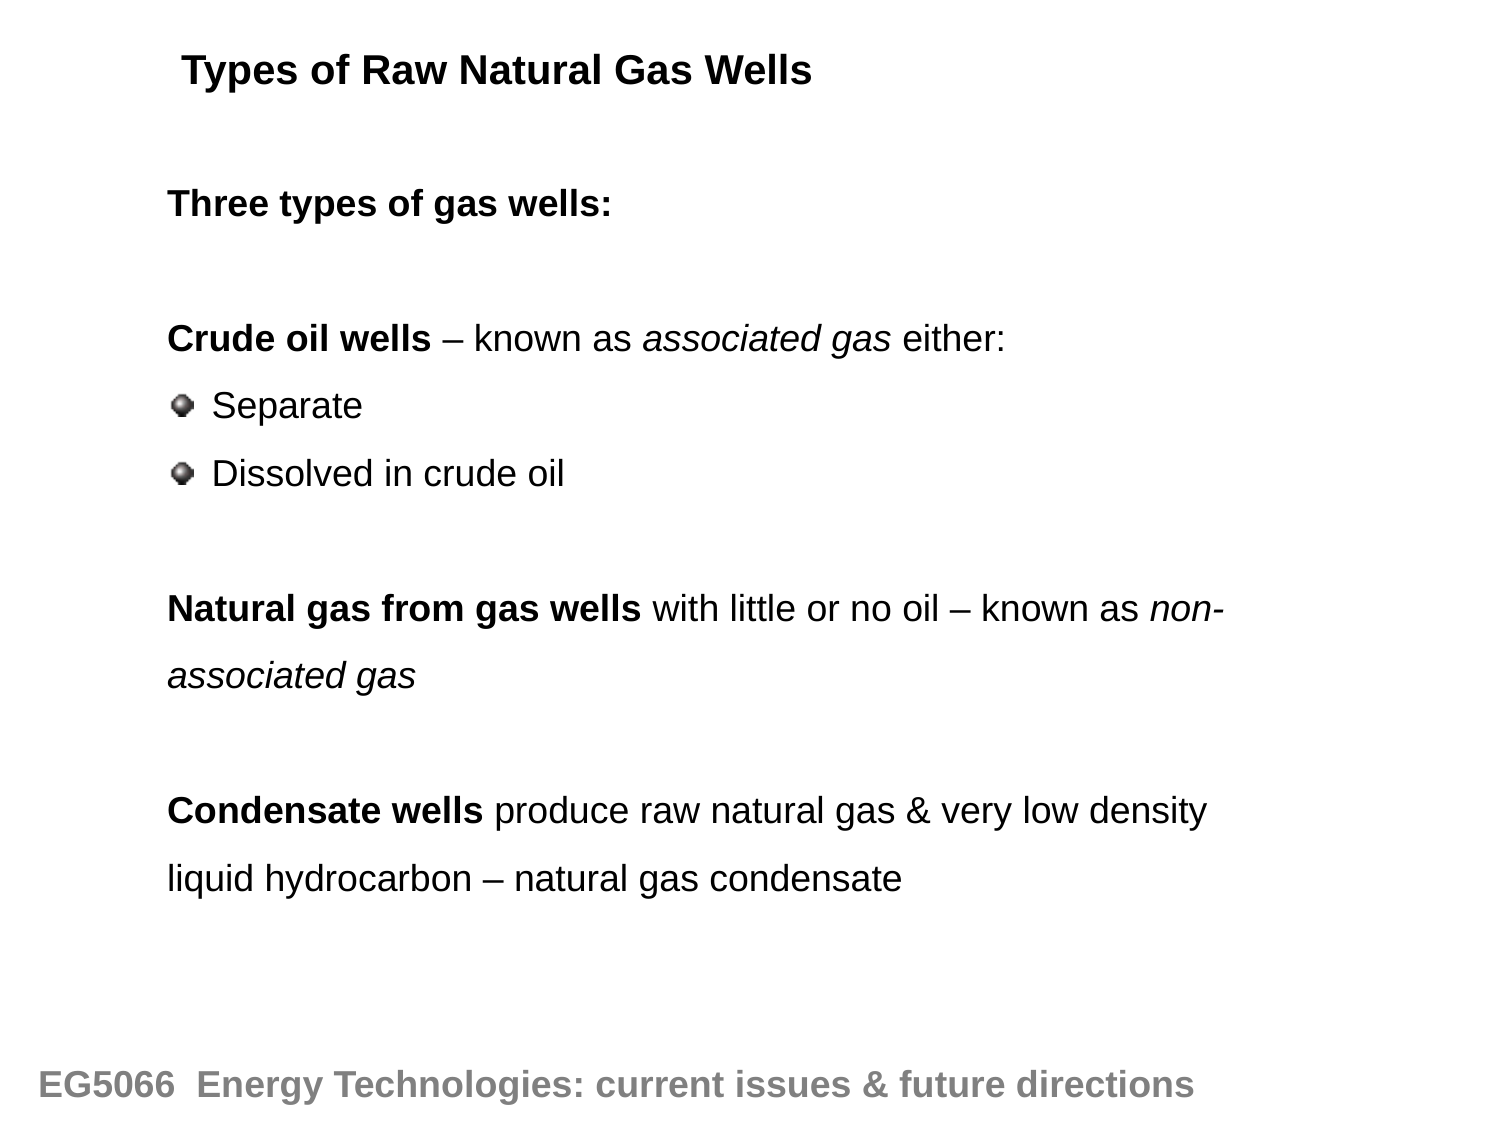

Types of Raw Natural Gas Wells
Three types of gas wells:

Crude oil wells – known as associated gas either:
Separate
Dissolved in crude oil

Natural gas from gas wells with little or no oil – known as non-associated gas

Condensate wells produce raw natural gas & very low density liquid hydrocarbon – natural gas condensate

EG5066  Energy Technologies: current issues & future directions